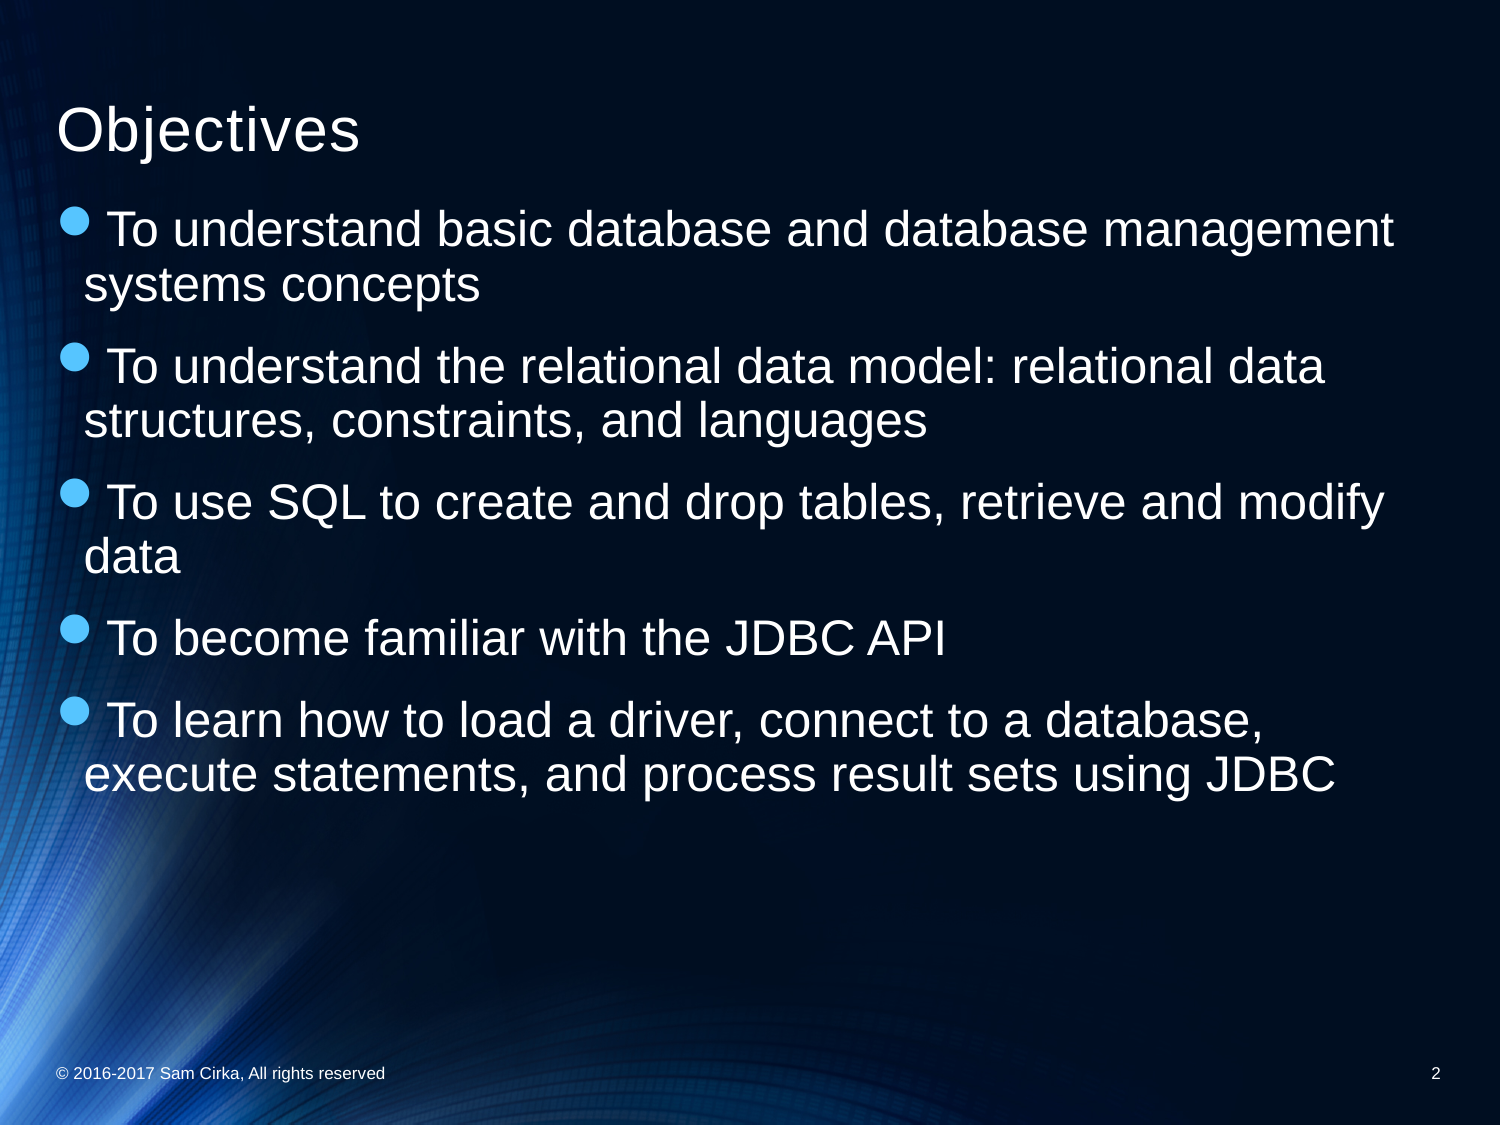

# Objectives
To understand basic database and database management systems concepts
To understand the relational data model: relational data structures, constraints, and languages
To use SQL to create and drop tables, retrieve and modify data
To become familiar with the JDBC API
To learn how to load a driver, connect to a database, execute statements, and process result sets using JDBC
© 2016-2017 Sam Cirka, All rights reserved
2